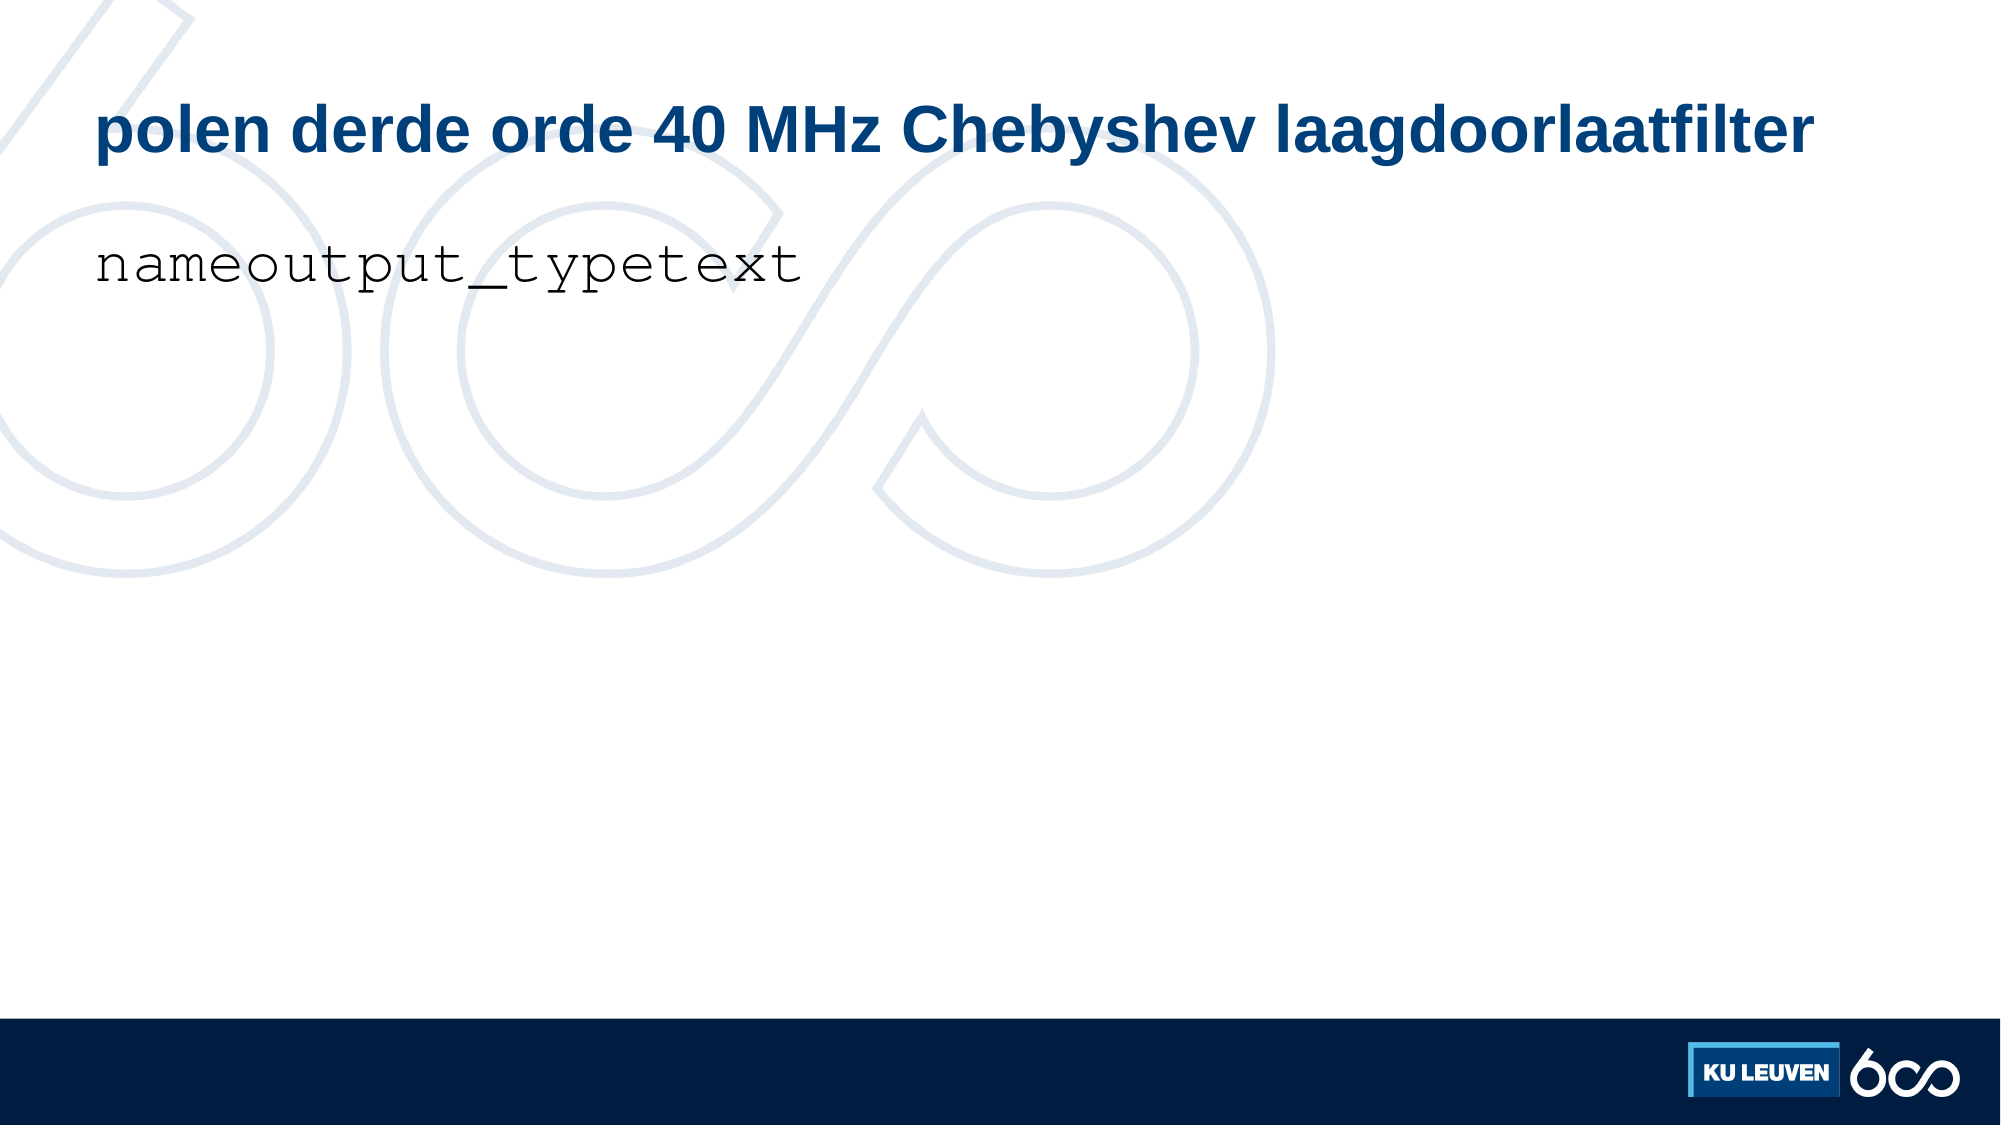

# polen derde orde 40 MHz Chebyshev laagdoorlaatfilter
nameoutput_typetext